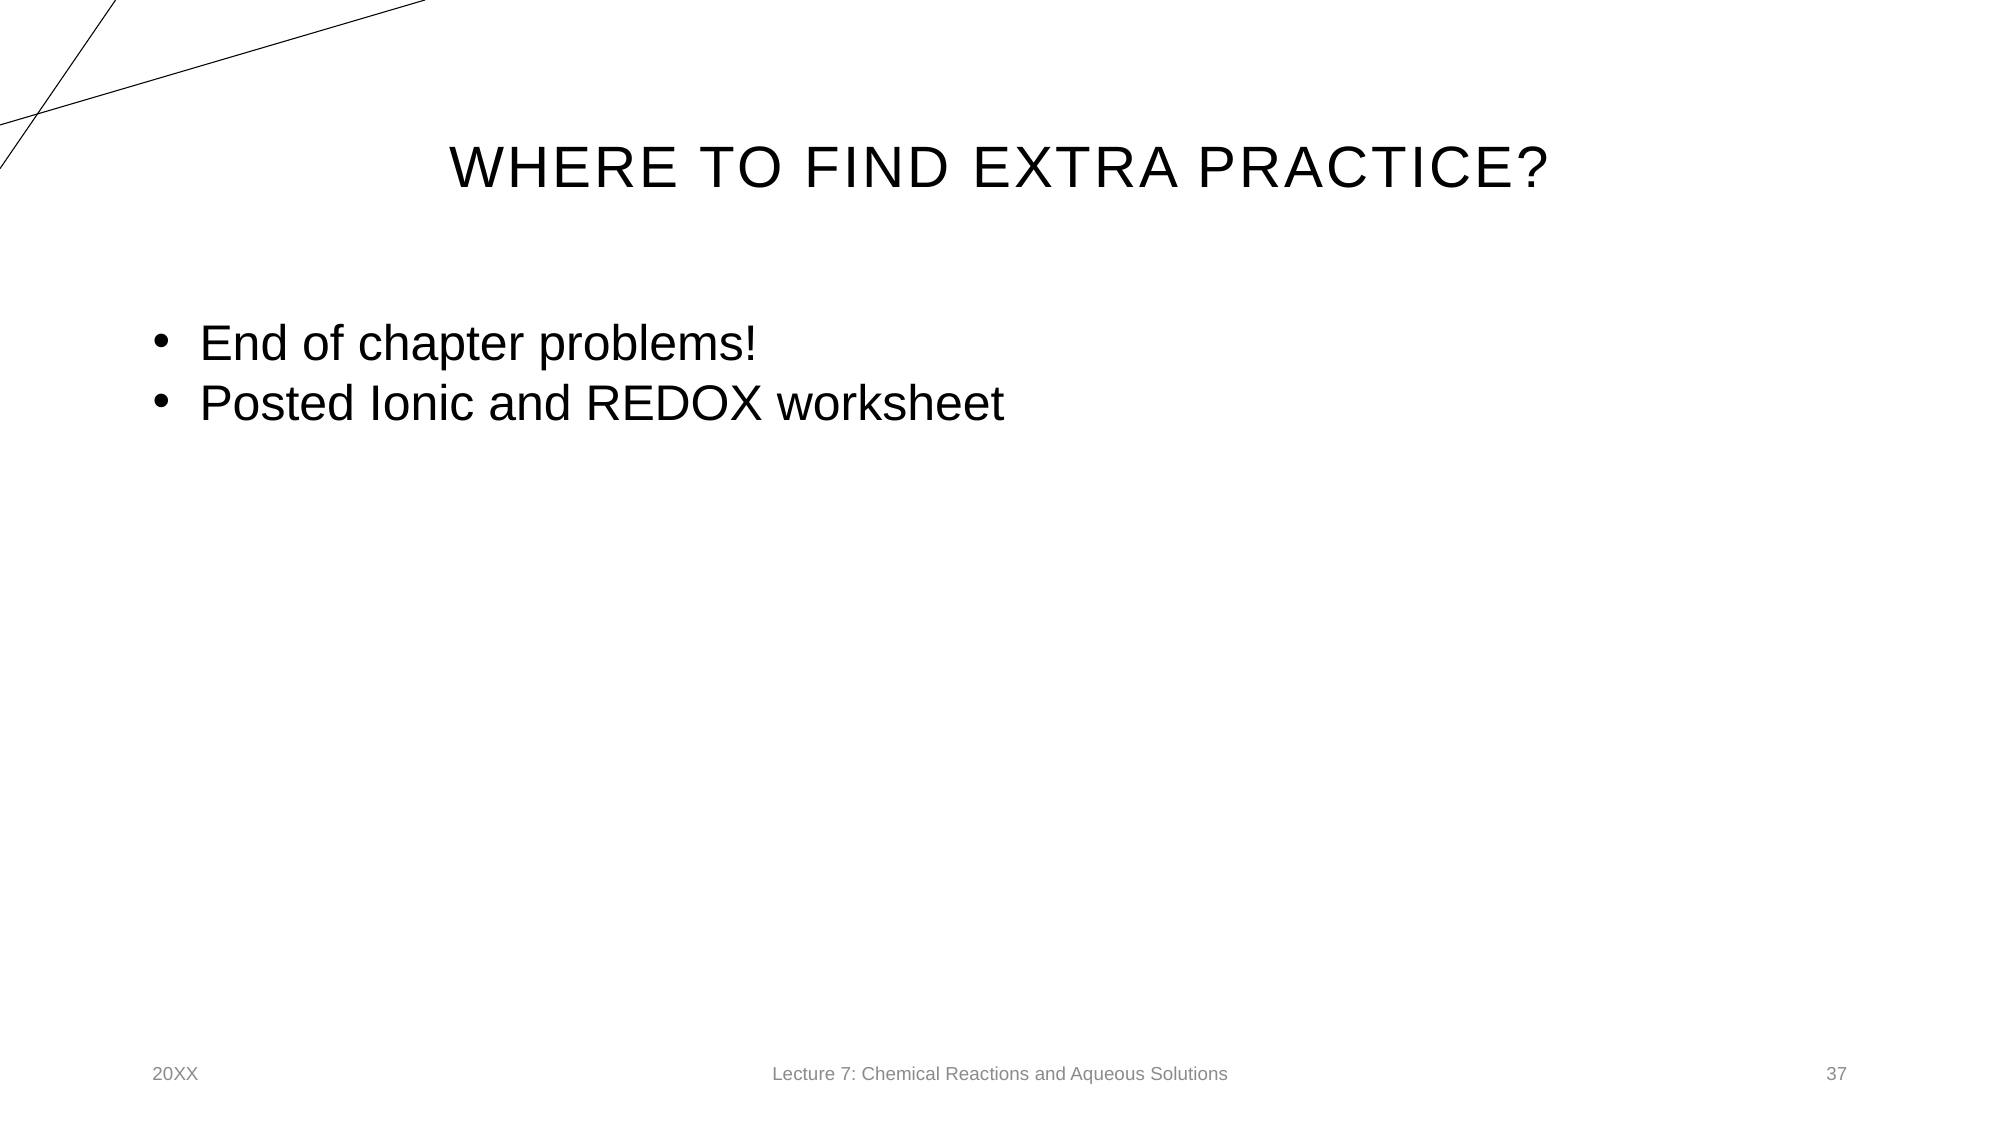

# Where to find extra practice?
End of chapter problems!
Posted Ionic and REDOX worksheet
20XX
Lecture 7: Chemical Reactions and Aqueous Solutions​
37